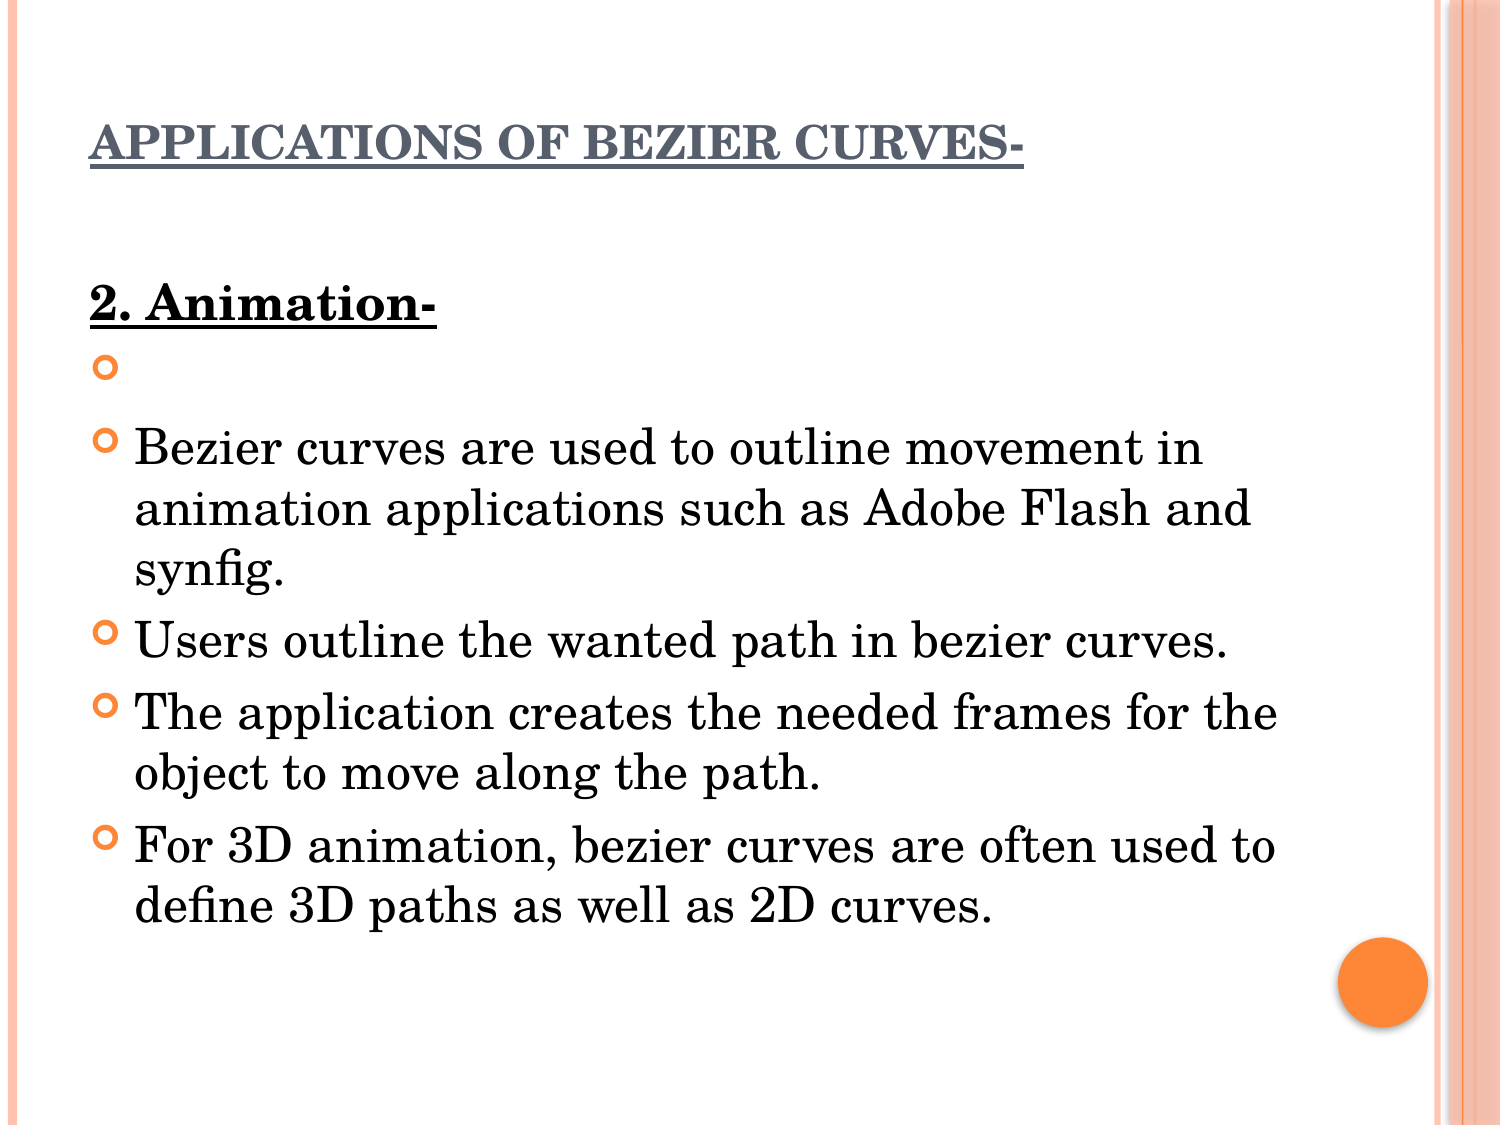

# Applications of Bezier Curves-
2. Animation-

Bezier curves are used to outline movement in animation applications such as Adobe Flash and synfig.
Users outline the wanted path in bezier curves.
The application creates the needed frames for the object to move along the path.
For 3D animation, bezier curves are often used to define 3D paths as well as 2D curves.